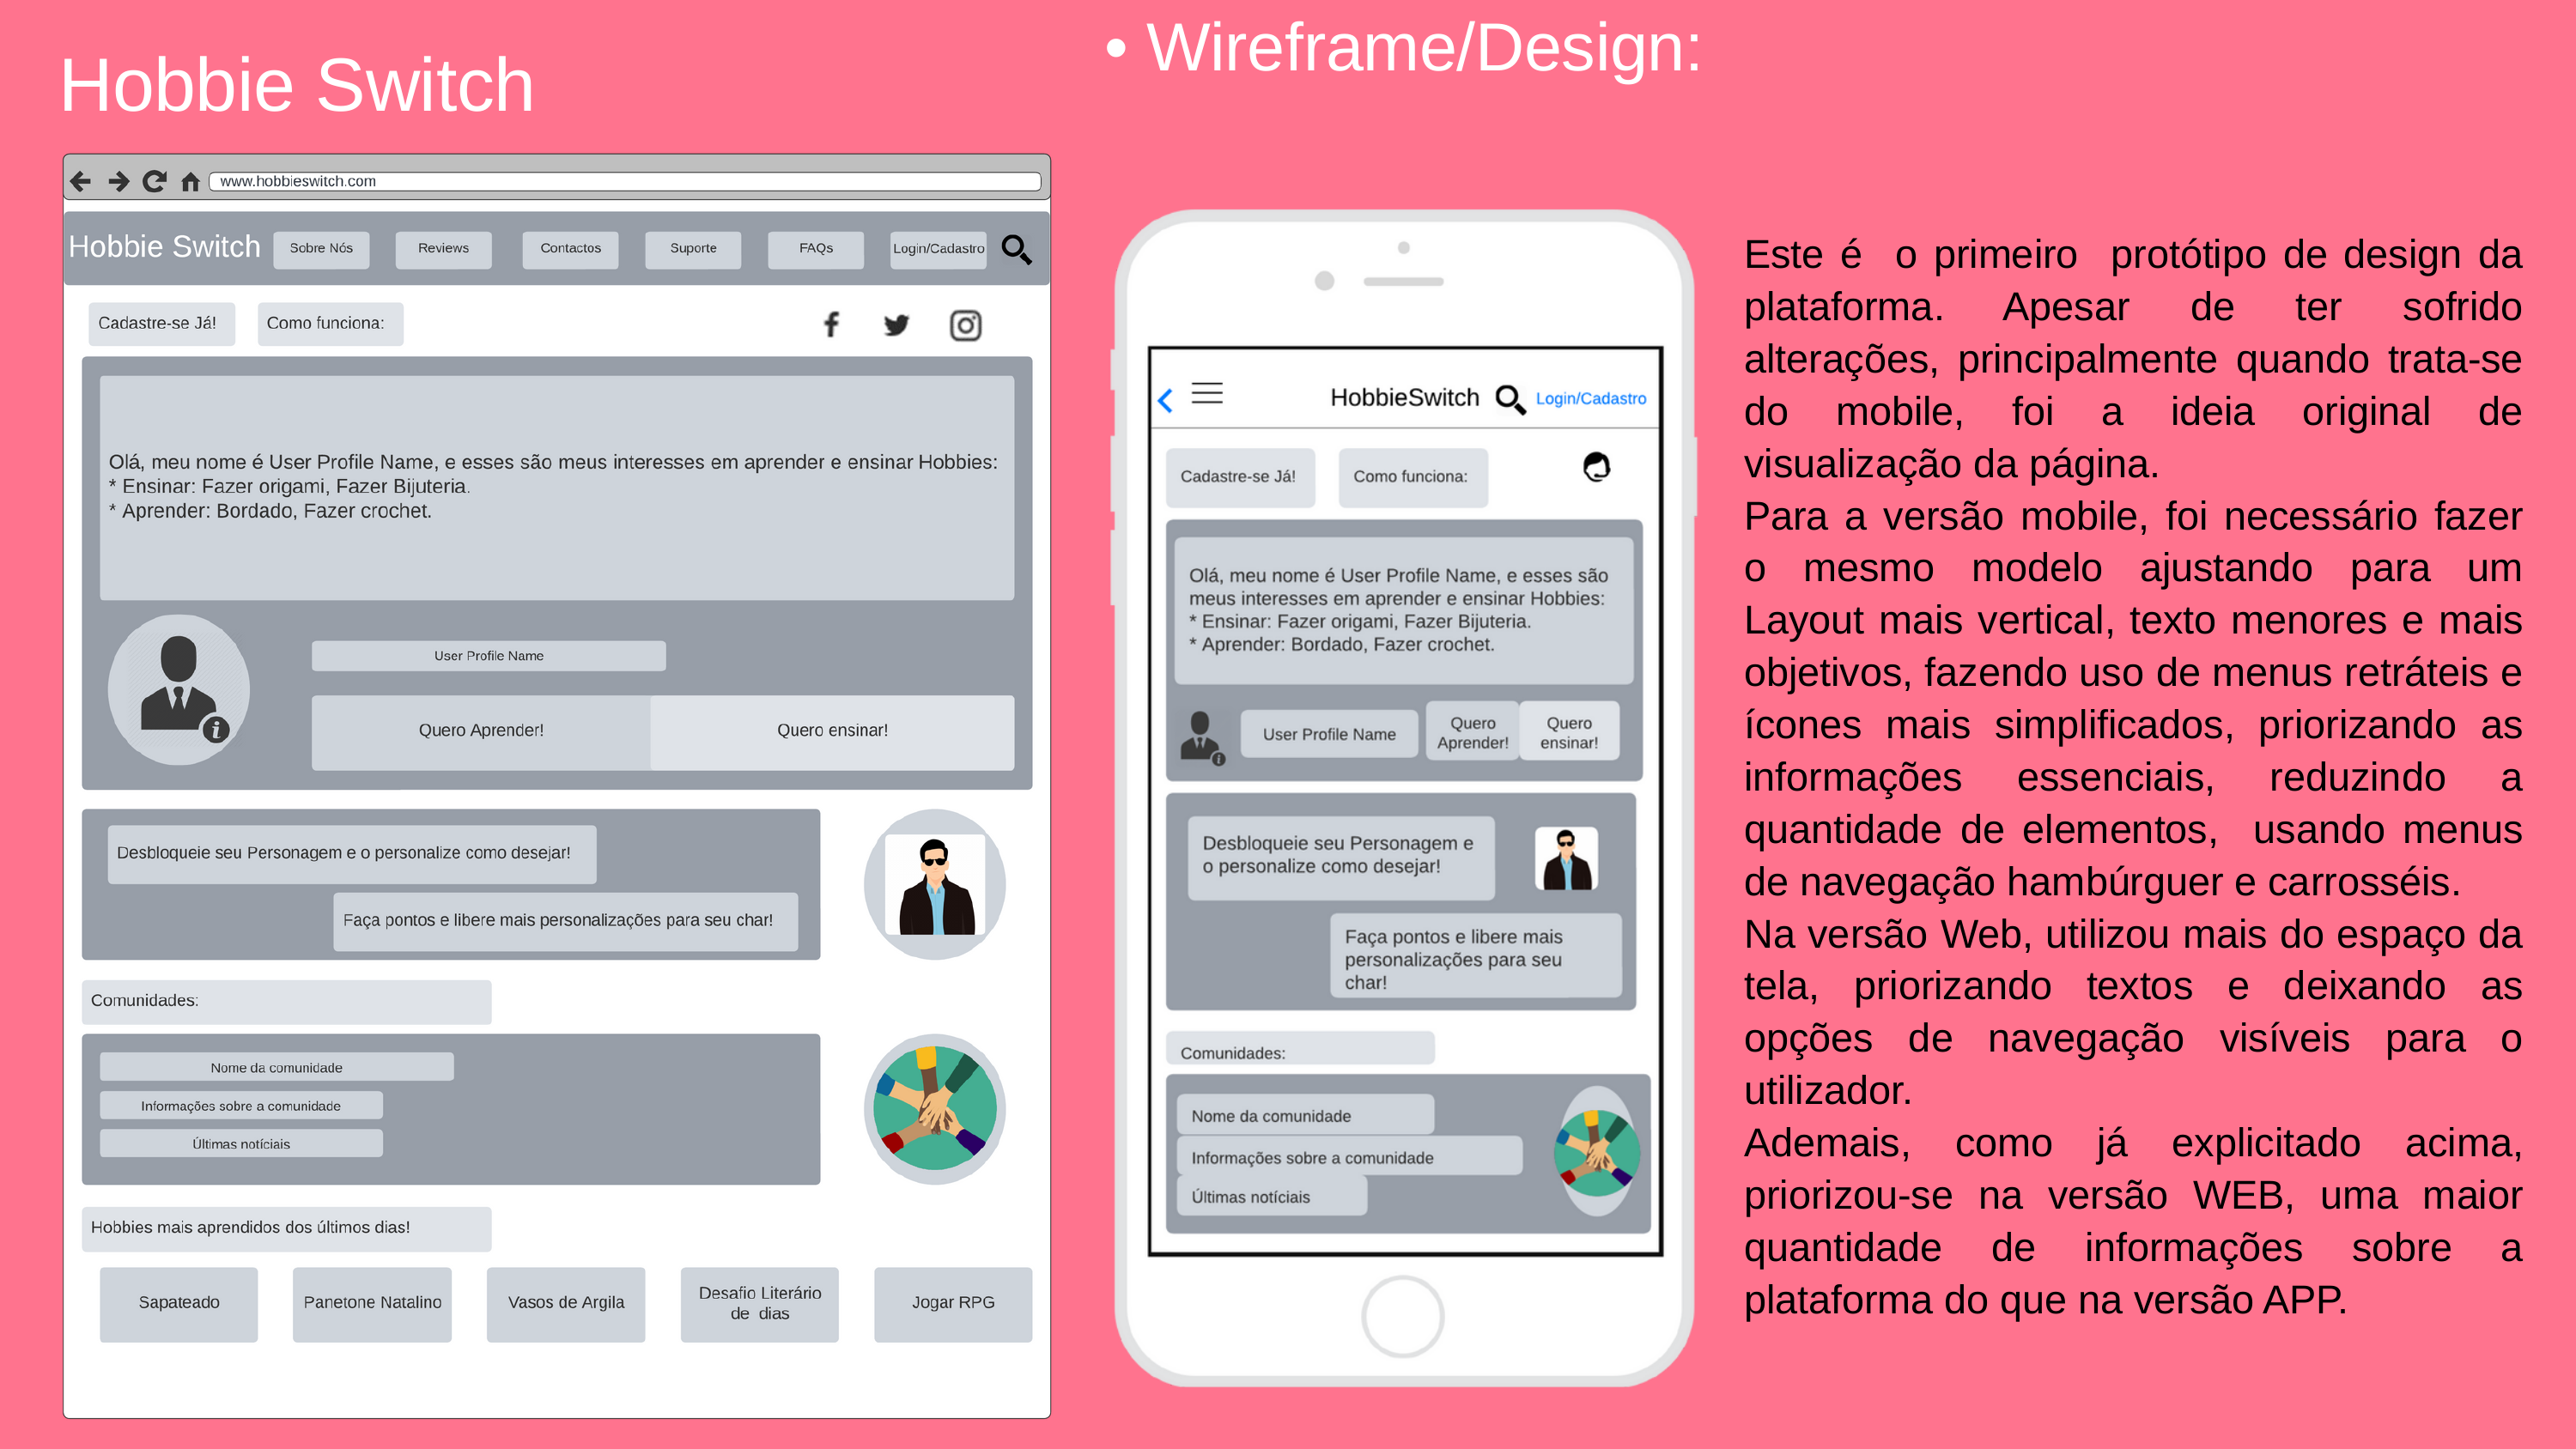

• Wireframe/Design:

Hobbie Switch

Este é  o primeiro  protótipo de design da plataforma. Apesar de ter sofrido alterações, principalmente quando trata-se do mobile, foi a ideia original de visualização da página.
Para a versão mobile, foi necessário fazer o mesmo modelo ajustando para um Layout mais vertical, texto menores e mais objetivos, fazendo uso de menus retráteis e ícones mais simplificados, priorizando as informações essenciais, reduzindo a quantidade de elementos,  usando menus de navegação hambúrguer e carrosséis.
Na versão Web, utilizou mais do espaço da tela, priorizando textos e deixando as opções de navegação visíveis para o utilizador.
Ademais, como já explicitado acima, priorizou-se na versão WEB, uma maior quantidade de informações sobre a plataforma do que na versão APP.